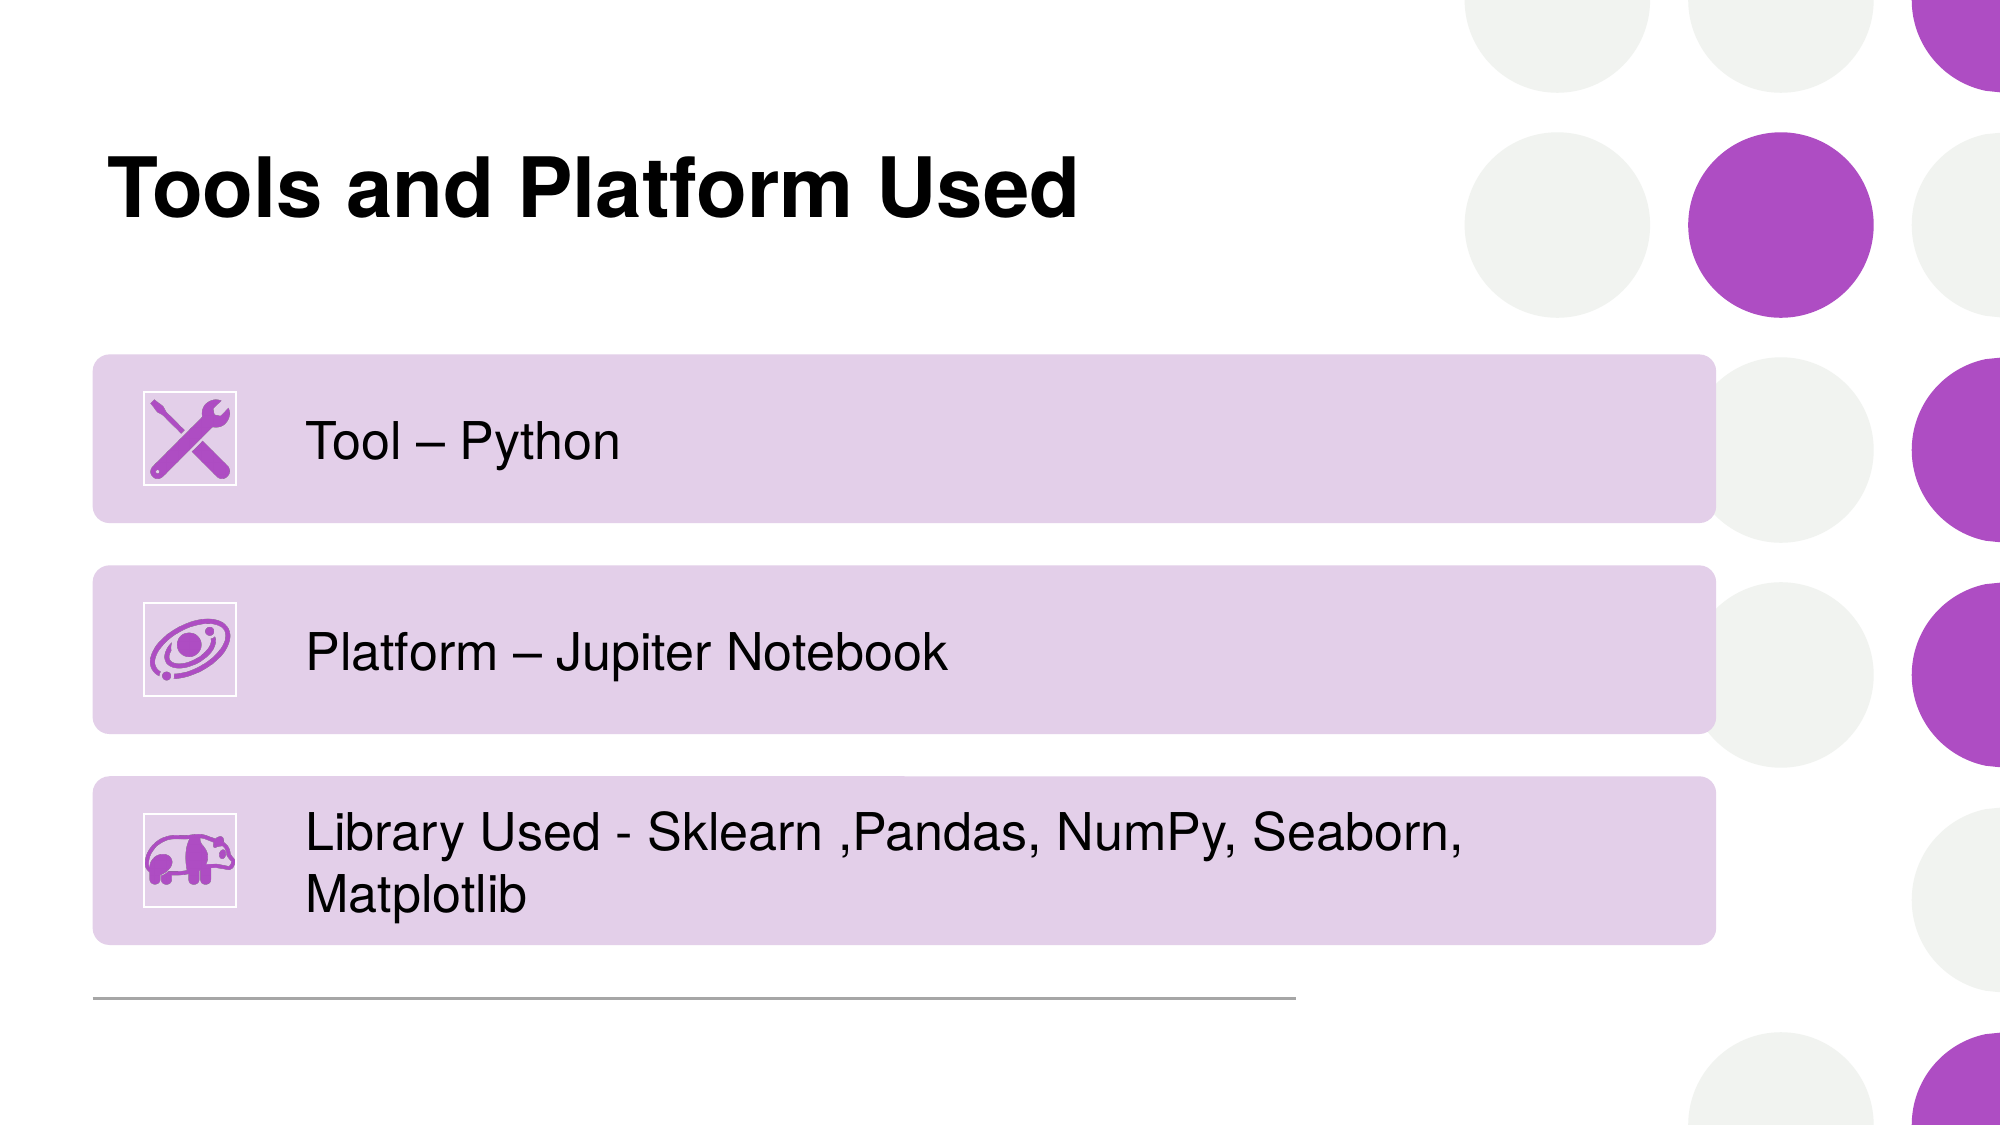

# Tools and Platform Used
Tool – Python
Platform – Jupiter Notebook
Library Used - Sklearn ,Pandas, NumPy, Seaborn, Matplotlib